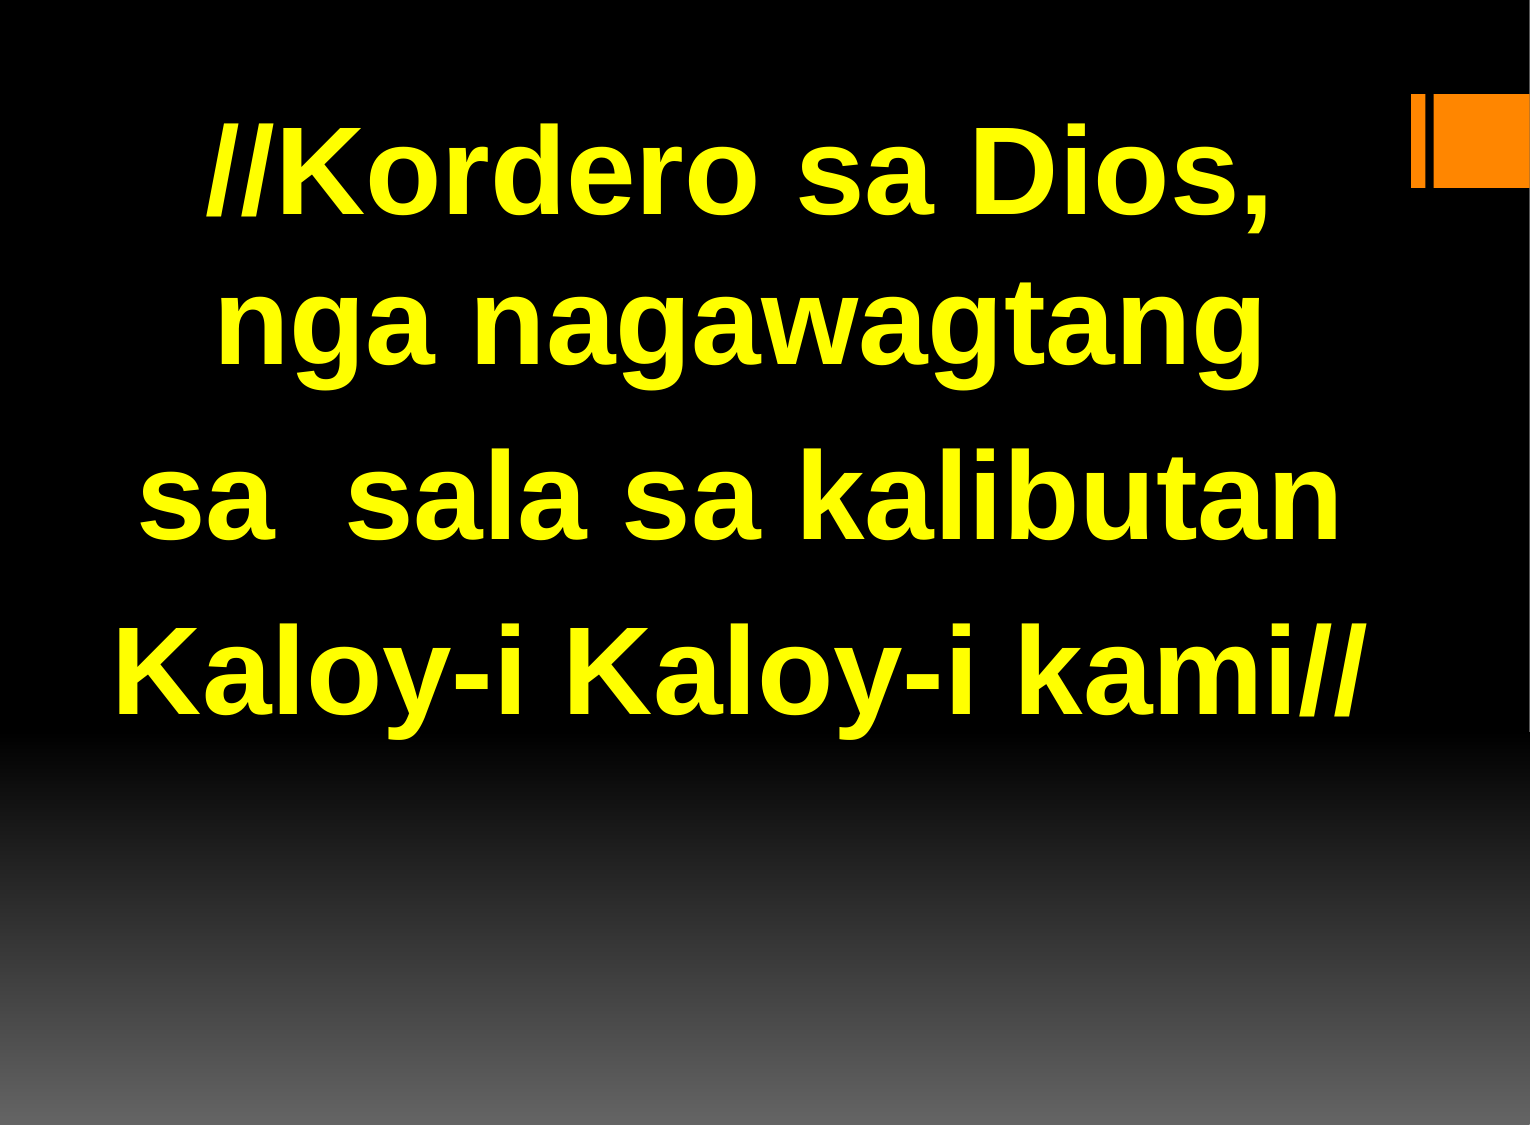

//Kordero sa Dios, nga nagawagtang
sa  sala sa kalibutan
Kaloy-i Kaloy-i kami//